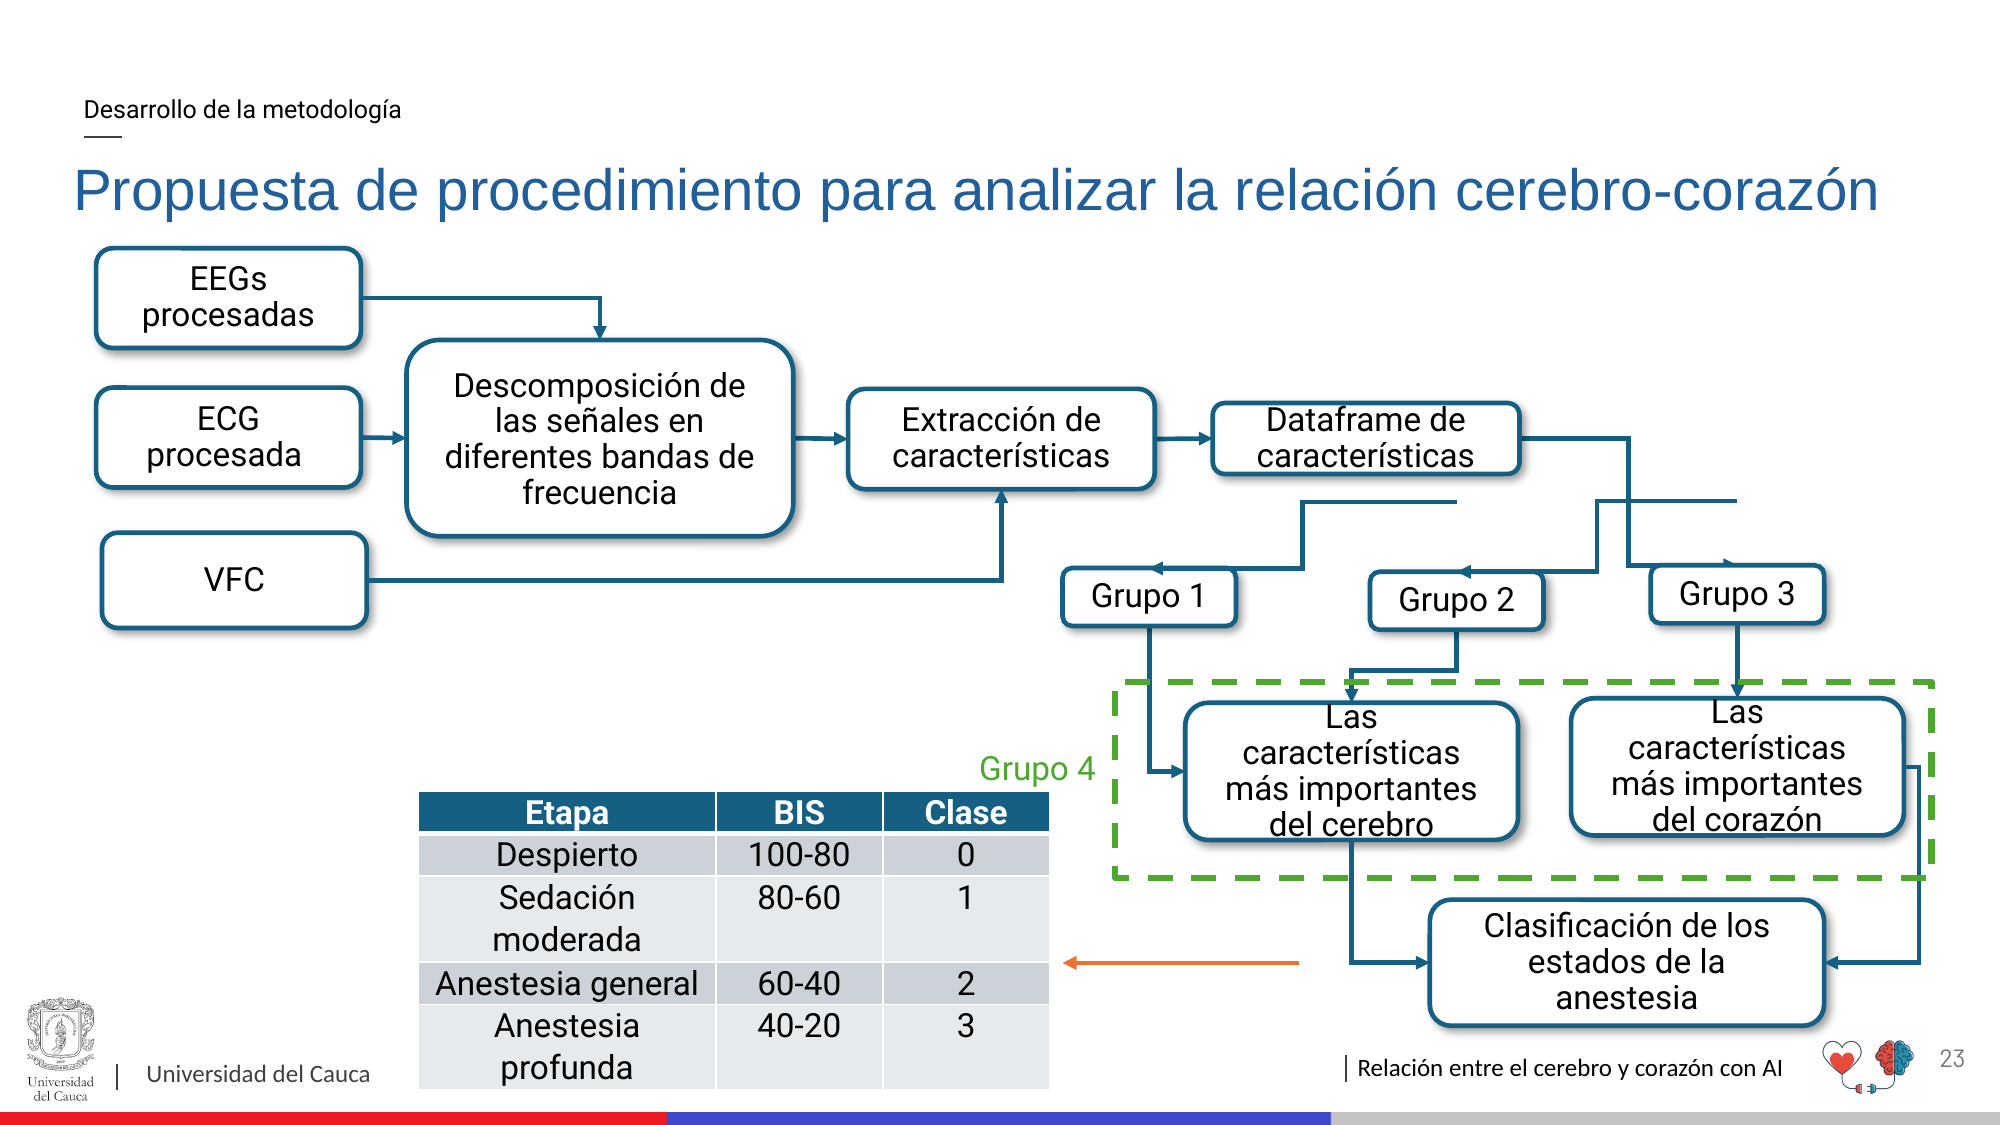

# Desarrollo de la metodología
Propuesta de procedimiento para analizar la relación cerebro-corazón
EEGs procesadas

Descomposición de las señales en diferentes bandas de frecuencia

ECG procesada
Clasificación de los estados de la anestesia
Extracción de características
Las características más importantes del cerebro
VFC
Grupo 3
Grupo 1
Grupo 2
Dataframe de características
Las características más importantes del corazón

Grupo 4
| Etapa | BIS | Clase |
| --- | --- | --- |
| Despierto | 100-80 | 0 |
| Sedación moderada | 80-60 | 1 |
| Anestesia general | 60-40 | 2 |
| Anestesia profunda | 40-20 | 3 |
23